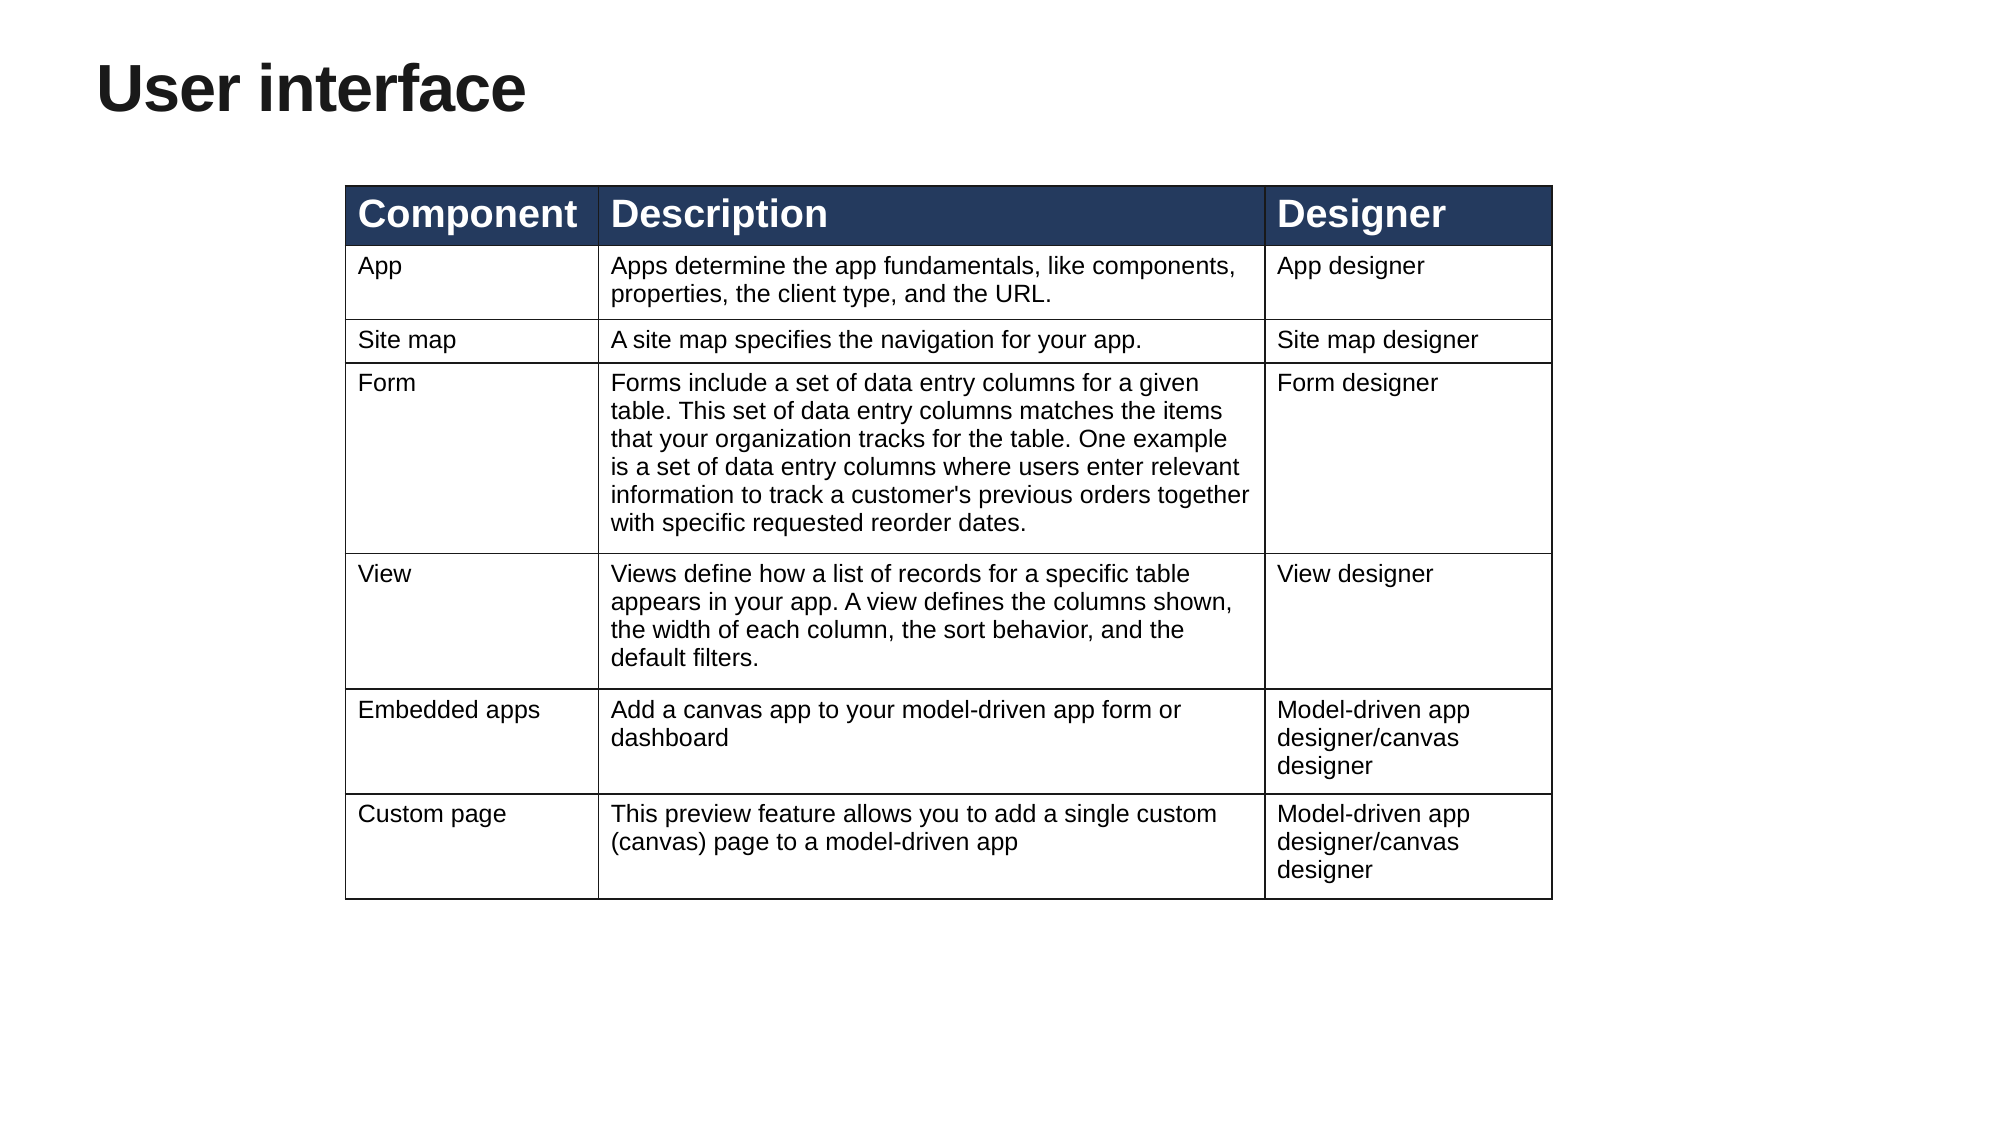

# User interface
| Component | Description | Designer |
| --- | --- | --- |
| App | Apps determine the app fundamentals, like components, properties, the client type, and the URL. | App designer |
| Site map | A site map specifies the navigation for your app. | Site map designer |
| Form | Forms include a set of data entry columns for a given table. This set of data entry columns matches the items that your organization tracks for the table. One example is a set of data entry columns where users enter relevant information to track a customer's previous orders together with specific requested reorder dates. | Form designer |
| View | Views define how a list of records for a specific table appears in your app. A view defines the columns shown, the width of each column, the sort behavior, and the default filters. | View designer |
| Embedded apps | Add a canvas app to your model-driven app form or dashboard | Model-driven app designer/canvas designer |
| Custom page | This preview feature allows you to add a single custom (canvas) page to a model-driven app | Model-driven app designer/canvas designer |